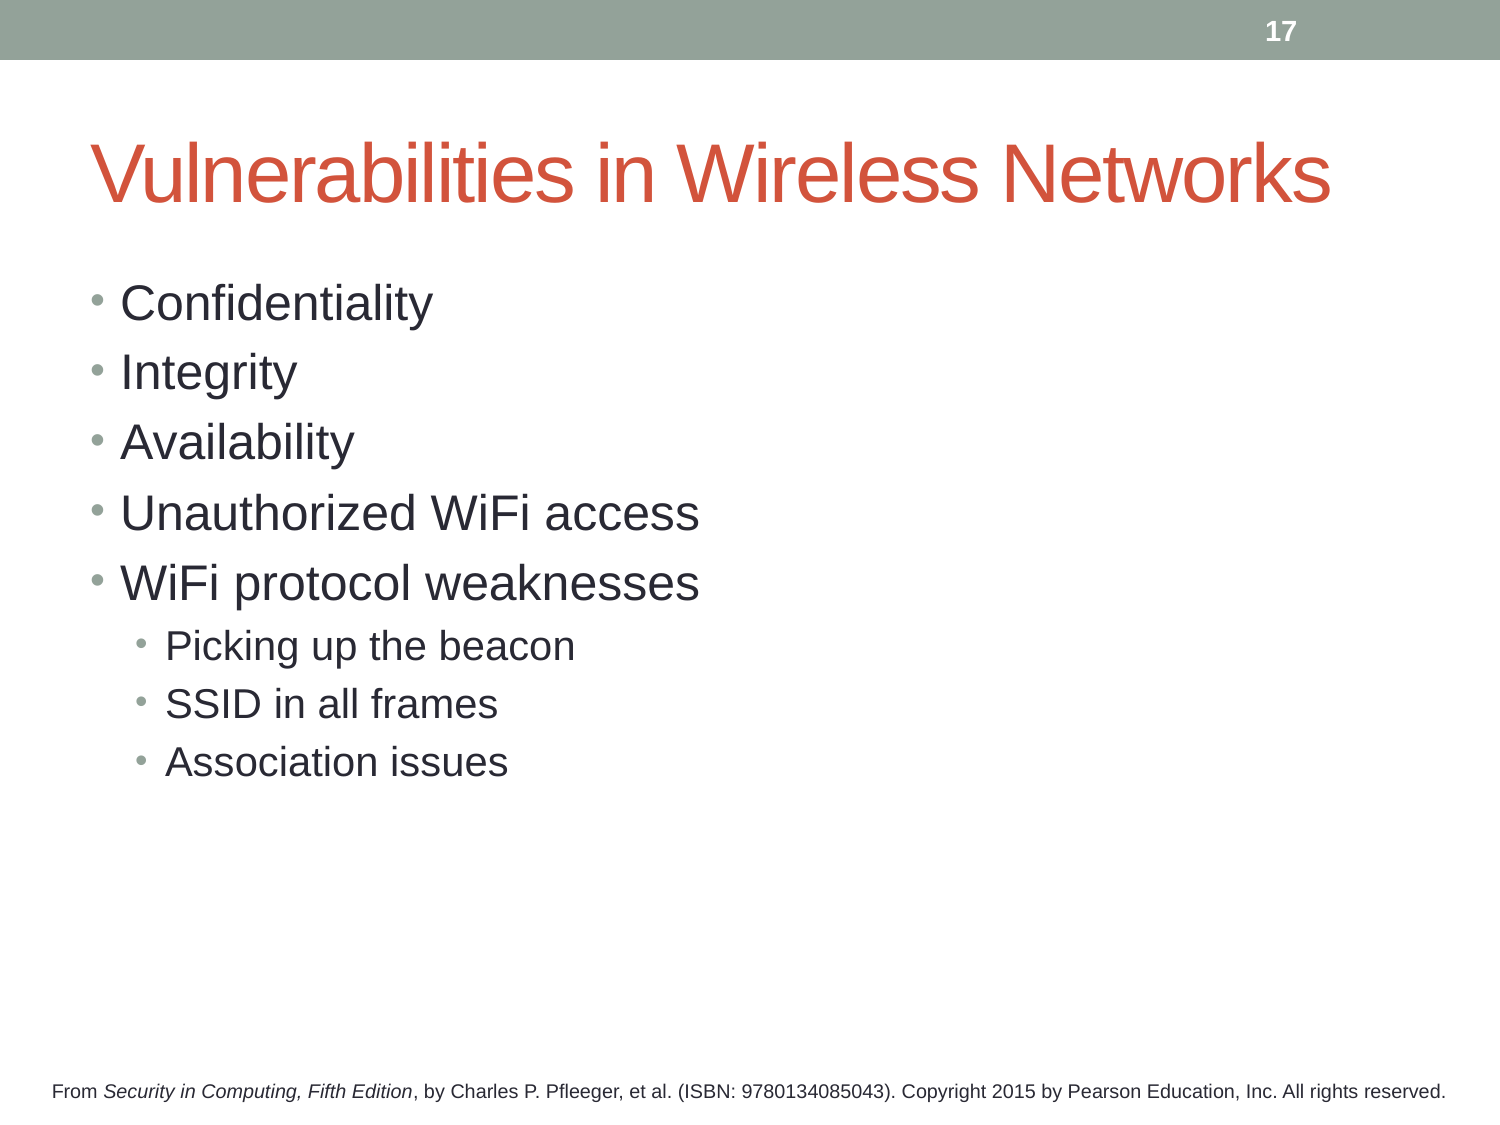

17
# Vulnerabilities in Wireless Networks
Confidentiality
Integrity
Availability
Unauthorized WiFi access
WiFi protocol weaknesses
Picking up the beacon
SSID in all frames
Association issues
From Security in Computing, Fifth Edition, by Charles P. Pfleeger, et al. (ISBN: 9780134085043). Copyright 2015 by Pearson Education, Inc. All rights reserved.